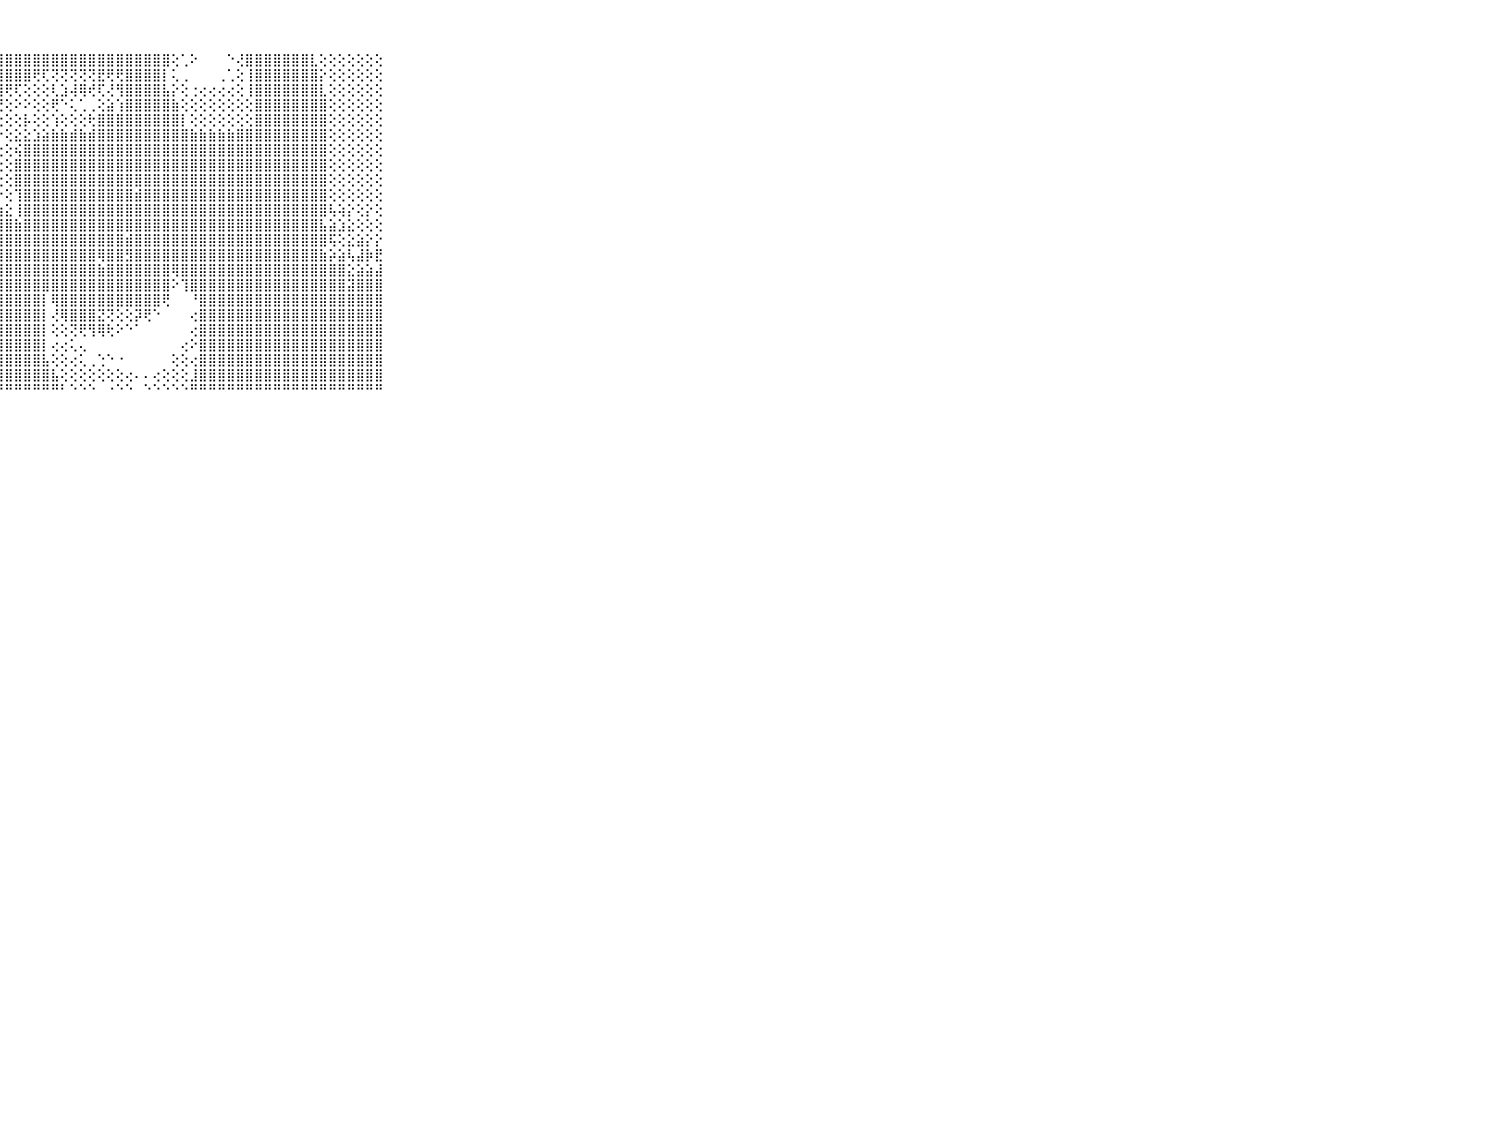

⠀⠀⠀⠀⠀⠀⠀⠀⠀⠀⠀⣿⣿⣿⣿⣿⣿⣿⣿⣿⣿⣿⣿⣿⣿⣿⣿⣿⣿⣿⣿⣿⣿⣿⣿⣿⣿⣿⣿⣿⣿⣿⣿⣿⣿⣿⢕⢁⠕⠀⠀⠀⠑⢜⣿⣿⣿⣿⣿⣿⣿⣇⢕⢕⢕⢕⢕⢕⢕⠀⠀⠀⠀⠀⠀⠀⠀⠀⠀⠀⠀
⠀⠀⠀⠀⠀⠀⠀⠀⠀⠀⠀⣿⣿⣿⣿⣿⣿⣿⣿⣿⣿⣿⣿⣿⣿⣿⣿⣿⣿⣿⣿⢟⢏⢝⢝⢝⢝⢝⣟⢟⢟⣿⣿⣿⣿⡇⢅⢀⠀⠀⠀⢀⢁⢕⢸⣿⣿⣿⣿⣿⣿⣿⡕⢕⢕⢕⢕⢕⢕⠀⠀⠀⠀⠀⠀⠀⠀⠀⠀⠀⠀
⠀⠀⠀⠀⠀⠀⠀⠀⠀⠀⠀⣿⣿⣿⣿⣿⣿⣿⣿⣿⣿⣿⣿⣿⣿⣿⣿⣿⢟⢏⢕⢕⢕⢇⣱⢼⢿⢞⢏⢜⢻⣿⣿⣿⣿⣧⡕⢕⢐⢔⢔⢔⢔⢕⢸⣿⣿⣿⣿⣿⣿⣿⣇⢕⢕⢕⢕⢕⢕⠀⠀⠀⠀⠀⠀⠀⠀⠀⠀⠀⠀
⠀⠀⠀⠀⠀⠀⠀⠀⠀⠀⠀⣿⣿⣿⣿⣿⣿⣿⣿⣿⣿⣿⣿⣿⣿⣿⡿⢟⢕⠕⠕⢕⢕⢟⠑⢅⢁⢀⢕⣵⢱⣿⣿⣿⣿⣿⣷⢕⢕⢕⢕⢕⢕⢕⢕⣿⣿⣿⣿⣿⣿⣿⣿⢕⢕⢕⢕⢕⢕⠀⠀⠀⠀⠀⠀⠀⠀⠀⠀⠀⠀
⠀⠀⠀⠀⠀⠀⠀⠀⠀⠀⠀⣿⣿⣿⣿⣿⣿⣿⣿⣿⣿⣿⣿⣿⣿⣿⡧⢕⢕⢕⡧⢕⢕⢱⢕⢕⢕⢗⣿⣿⣿⣿⣿⣿⣿⣿⣿⡇⢕⢕⢕⢕⢕⢕⢕⣿⣿⣿⣿⣿⣿⣿⣿⢕⢕⢕⢕⢕⢕⠀⠀⠀⠀⠀⠀⠀⠀⠀⠀⠀⠀
⠀⠀⠀⠀⠀⠀⠀⠀⠀⠀⠀⣿⣿⣿⣿⣿⣿⣿⣿⣿⣿⣿⣿⣿⣿⡇⢱⡗⢕⣕⣕⣱⣵⣷⣷⣾⣷⣾⣿⣿⣿⣿⣿⣿⣿⣿⣿⣿⣷⣷⣷⣷⣷⣿⣿⣿⣿⣿⣿⣿⣿⣿⣿⢕⢕⢕⢕⢕⢕⠀⠀⠀⠀⠀⠀⠀⠀⠀⠀⠀⠀
⠀⠀⠀⠀⠀⠀⠀⠀⠀⠀⠀⣿⣿⣿⣿⣿⣿⣿⣿⣿⣿⣿⣿⣿⣿⣿⡕⢕⢕⢮⣿⣿⣿⣿⣿⣿⣿⣿⣿⣿⣿⣿⣿⣿⣿⣿⣿⣿⣿⣿⣿⣿⣿⣿⣿⣿⣿⣿⣿⣿⣿⣿⣿⢕⢕⢕⢕⢕⢕⠀⠀⠀⠀⠀⠀⠀⠀⠀⠀⠀⠀
⠀⠀⠀⠀⠀⠀⠀⠀⠀⠀⠀⣿⣿⣿⣿⣿⣿⣿⣿⣿⣿⣿⣿⣿⣿⣿⡇⢕⢕⣿⣿⣿⣿⣿⣿⣿⣿⣿⣿⣿⣿⣿⣿⣿⣿⣿⣿⣿⣿⣿⣿⣿⣿⣿⣿⣿⣿⣿⣿⣿⣿⣿⣿⢕⢕⢕⢕⢕⢕⠀⠀⠀⠀⠀⠀⠀⠀⠀⠀⠀⠀
⠀⠀⠀⠀⠀⠀⠀⠀⠀⠀⠀⣿⣿⣿⣿⣿⣿⣿⣿⣿⣿⣿⣿⣿⣿⣿⣇⢕⢕⣿⣿⣿⣿⣿⣿⣿⣿⣿⣿⣿⣿⣿⣿⣿⣿⣿⣿⣿⣿⣿⣿⣿⣿⣿⣿⣿⣿⣿⣿⣿⣿⣿⣿⢕⢕⢕⢕⢕⢕⠀⠀⠀⠀⠀⠀⠀⠀⠀⠀⠀⠀
⠀⠀⠀⠀⠀⠀⠀⠀⠀⠀⠀⣿⣿⣿⣿⣿⣿⣿⣿⣿⣿⣿⣿⣿⣿⣿⣿⡕⢕⢹⣿⣿⣿⣿⣿⣿⣿⣿⣿⣿⣿⣿⣾⣿⣿⣿⣿⣿⣿⣿⣿⣿⣿⣿⣿⣿⣿⣿⣿⣿⣿⣿⣿⢕⢕⢕⢕⢕⢕⠀⠀⠀⠀⠀⠀⠀⠀⠀⠀⠀⠀
⠀⠀⠀⠀⠀⠀⠀⠀⠀⠀⠀⣿⣿⣿⣿⣿⣿⣿⣿⣿⣿⣿⣿⣿⣿⣿⣿⣷⣕⢸⣿⣿⣿⣿⣿⣿⣿⣿⣿⣿⣿⣿⣿⣿⣿⣿⣿⣿⣿⣿⣿⣿⣿⣿⣿⣿⣿⣿⣿⣿⣿⣿⣿⢧⢵⡕⢕⡕⢕⠀⠀⠀⠀⠀⠀⠀⠀⠀⠀⠀⠀
⠀⠀⠀⠀⠀⠀⠀⠀⠀⠀⠀⣿⣿⣿⣿⣿⣿⣿⣿⣿⣿⣿⣿⣿⣿⣿⣿⣿⣿⣷⣿⣿⣿⣿⣿⣿⣿⣿⣿⣿⣿⣿⣿⣿⣿⣿⣿⣿⣿⣿⣿⣿⣿⣿⣿⣿⣿⣿⣿⣿⣿⣿⣧⣵⣱⣕⢕⢕⢕⠀⠀⠀⠀⠀⠀⠀⠀⠀⠀⠀⠀
⠀⠀⠀⠀⠀⠀⠀⠀⠀⠀⠀⣿⣿⣿⣿⣿⣿⣿⣿⣿⣿⣿⣿⣿⣿⣿⣿⣿⣿⣿⣿⣿⣿⣿⣿⣿⣿⣿⣿⣿⣿⣾⣿⣿⣿⣿⣿⣿⣿⣿⣿⣿⣿⣿⣿⣿⣿⣿⣿⣿⣿⣿⣿⢯⢕⣕⣵⡕⡕⠀⠀⠀⠀⠀⠀⠀⠀⠀⠀⠀⠀
⠀⠀⠀⠀⠀⠀⠀⠀⠀⠀⠀⣿⣿⣿⣿⣿⣿⣿⣿⣿⣿⣿⣿⣿⣿⣿⣿⣿⣿⣿⣿⣿⣿⣿⣿⣿⣿⣿⢿⣿⣿⣻⣿⣿⣿⣿⣿⣿⣿⣿⣿⣿⣿⣿⣿⣿⣿⣿⣿⣿⣿⣿⣷⡵⣵⢧⣼⡷⣟⠀⠀⠀⠀⠀⠀⠀⠀⠀⠀⠀⠀
⠀⠀⠀⠀⠀⠀⠀⠀⠀⠀⠀⣿⣿⣿⣿⣿⣿⣿⣿⣿⣿⣿⣿⣿⣿⣿⣿⣿⣿⣿⣿⣿⣿⣿⣿⣿⣿⣿⣷⣿⣿⣿⣿⣿⣿⣿⢿⣿⣿⣿⣿⣿⣿⣿⣿⣿⣿⣿⣿⣿⣿⣿⣿⣿⣿⣕⣵⣵⣼⠀⠀⠀⠀⠀⠀⠀⠀⠀⠀⠀⠀
⠀⠀⠀⠀⠀⠀⠀⠀⠀⠀⠀⣿⣿⣿⣿⣿⣿⣿⣿⣿⣿⣿⣿⣿⣿⣿⣿⣿⣿⣿⣿⣿⣿⣿⣿⣿⣿⣿⣿⣿⣿⣿⣿⣿⣿⣿⠕⢹⣿⣿⣿⣿⣿⣿⣿⣿⣿⣿⣿⣿⣿⣿⣿⣿⣿⣽⣿⣿⣿⠀⠀⠀⠀⠀⠀⠀⠀⠀⠀⠀⠀
⠀⠀⠀⠀⠀⠀⠀⠀⠀⠀⠀⣿⣿⣿⣿⣿⣿⣿⣿⣿⣿⣿⣿⣿⣿⣿⣿⣿⣿⣿⣿⣿⡇⢿⣿⣿⣿⣿⣿⣿⣿⣿⣿⣿⣿⢟⠀⠀⠘⣿⣿⣿⣿⣿⣿⣿⣿⣿⣿⣿⣿⣿⣿⣿⣿⣿⣿⣿⣿⠀⠀⠀⠀⠀⠀⠀⠀⠀⠀⠀⠀
⠀⠀⠀⠀⠀⠀⠀⠀⠀⠀⠀⣿⣿⣿⣿⣿⣿⣿⣿⣿⣿⣿⣿⣿⣿⣿⣿⣿⣿⣿⣿⣿⡇⢜⢿⣿⣿⣿⣝⢝⢕⢕⡽⢟⠑⠀⠀⠀⢔⣿⣿⣿⣿⣿⣿⣿⣿⣿⣿⣿⣿⣿⣿⣿⣿⣿⣿⣿⣿⠀⠀⠀⠀⠀⠀⠀⠀⠀⠀⠀⠀
⠀⠀⠀⠀⠀⠀⠀⠀⠀⠀⠀⣿⣿⣿⣿⣿⣿⣿⣿⣿⣿⣿⣿⣿⣿⣿⣿⣿⣿⣿⣿⣿⡇⢕⢕⢝⢟⢻⢿⢗⠕⠑⠁⠀⠀⠀⠀⠀⢔⣿⣿⣿⣿⣿⣿⣿⣿⣿⣿⣿⣿⣿⣿⣿⣿⣿⣿⣿⣿⠀⠀⠀⠀⠀⠀⠀⠀⠀⠀⠀⠀
⠀⠀⠀⠀⠀⠀⠀⠀⠀⠀⠀⣿⣿⣿⣿⣿⣿⣿⣿⣿⣿⣿⣿⣿⣿⣿⣿⣿⣿⣿⣿⣿⡇⢔⢔⢅⢄⠀⠀⠀⠀⠀⠀⠀⠀⠀⠀⢔⠕⣿⣿⣿⣿⣿⣿⣿⣿⣿⣿⣿⣿⣿⣿⣿⣿⣿⣿⣿⣿⠀⠀⠀⠀⠀⠀⠀⠀⠀⠀⠀⠀
⠀⠀⠀⠀⠀⠀⠀⠀⠀⠀⠀⣿⣿⣿⣿⣿⣿⣿⣿⣿⣿⣿⣿⣿⣿⣿⣿⣿⣿⣿⣿⣿⣧⢕⢕⢔⢅⢀⢑⠑⠐⠀⠀⠀⠀⠀⢕⢕⢔⣿⣿⣿⣿⣿⣿⣿⣿⣿⣿⣿⣿⣿⣿⣿⣿⣿⣿⣿⣿⠀⠀⠀⠀⠀⠀⠀⠀⠀⠀⠀⠀
⠀⠀⠀⠀⠀⠀⠀⠀⠀⠀⠀⣿⣿⣿⣿⣿⣿⣿⣿⣿⣿⣿⣿⣿⣿⣿⣿⣿⣿⣿⣿⣿⣿⣧⢕⢕⢕⢕⢕⢕⢕⢔⠄⠄⢔⢕⢕⢕⣸⣿⣿⣿⣿⣿⣿⣿⣿⣿⣿⣿⣿⣿⣿⣿⣿⣿⣿⣿⣿⠀⠀⠀⠀⠀⠀⠀⠀⠀⠀⠀⠀
⠀⠀⠀⠀⠀⠀⠀⠀⠀⠀⠀⠛⠛⠛⠛⠛⠛⠛⠛⠛⠛⠛⠛⠛⠛⠛⠛⠛⠛⠛⠛⠛⠛⠛⠃⠑⠑⠑⠀⠐⠑⠑⠀⠑⠑⠑⠑⠑⠛⠛⠛⠛⠛⠛⠛⠛⠛⠛⠛⠛⠛⠛⠛⠛⠛⠛⠛⠛⠛⠀⠀⠀⠀⠀⠀⠀⠀⠀⠀⠀⠀